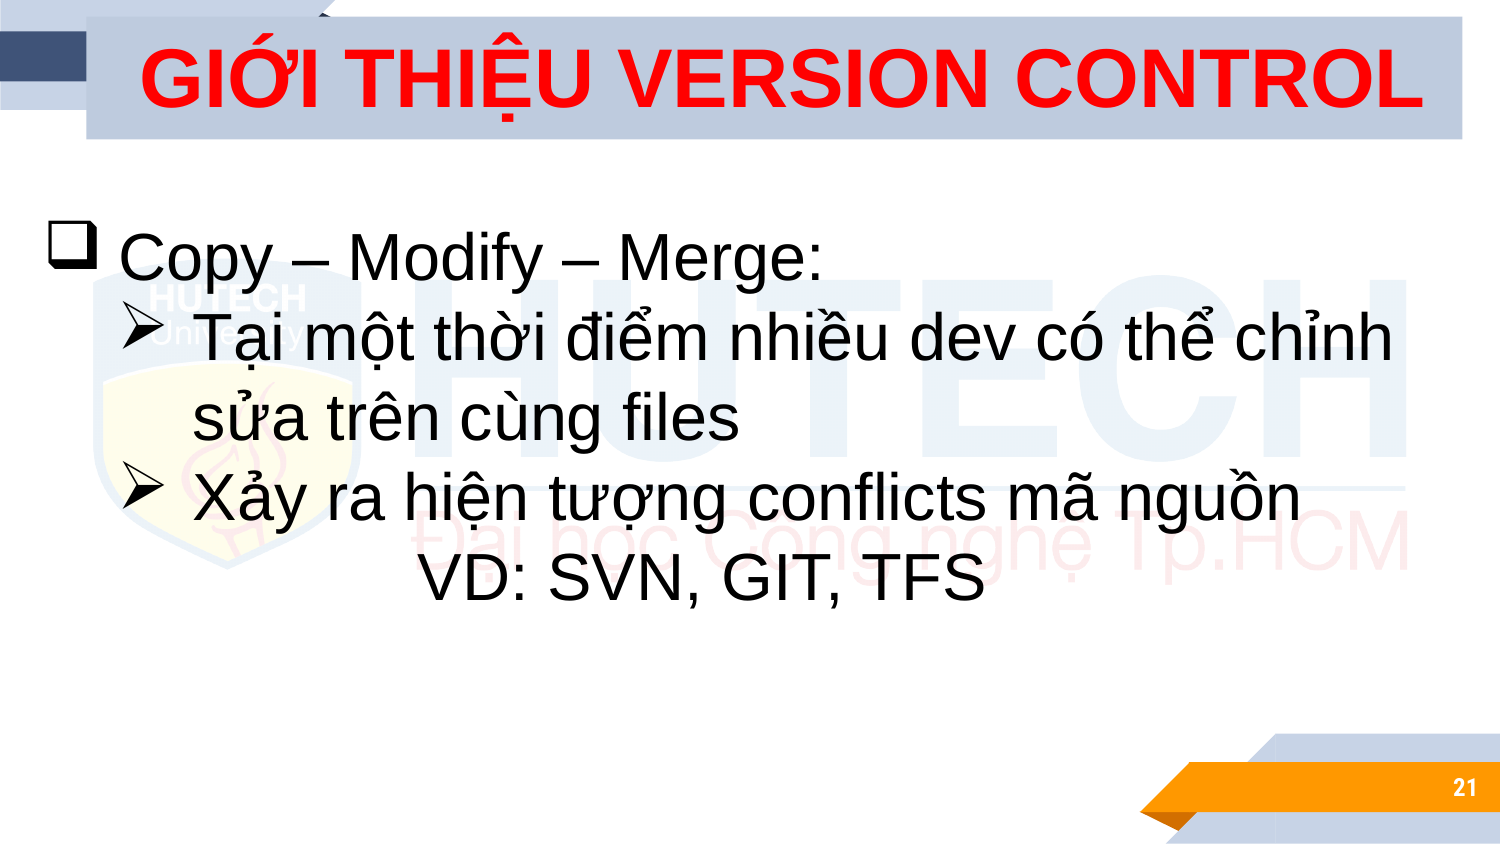

GIỚI THIỆU VERSION CONTROL
Copy – Modify – Merge:
Tại một thời điểm nhiều dev có thể chỉnh sửa trên cùng files
Xảy ra hiện tượng conflicts mã nguồn
		VD: SVN, GIT, TFS

21